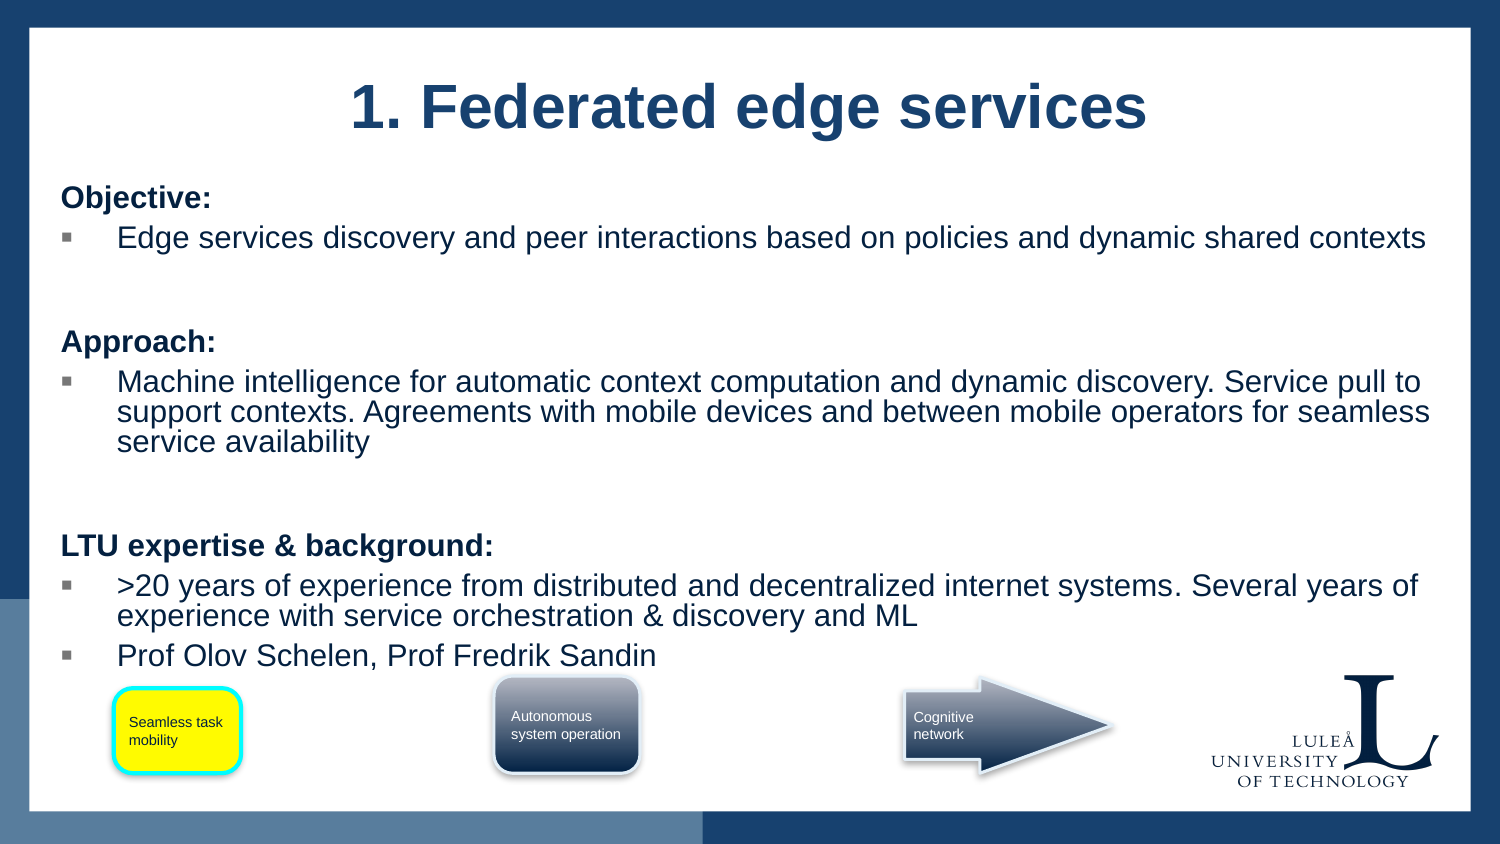

# 1. Federated edge services​
Objective:
Edge services discovery and peer interactions based on policies and dynamic shared contexts

Approach:
Machine intelligence for automatic context computation and dynamic discovery. Service pull to support contexts. Agreements with mobile devices and between mobile operators for seamless service availability

LTU expertise & background:
>20 years of experience from distributed​ and decentralized internet systems​. Several years of experience with service​ orchestration & discovery and ML
Prof Olov Schelen, Prof Fredrik Sandin

Autonomous​
system operation​

Cognitive​
network​

Seamless task​
mobility​
49